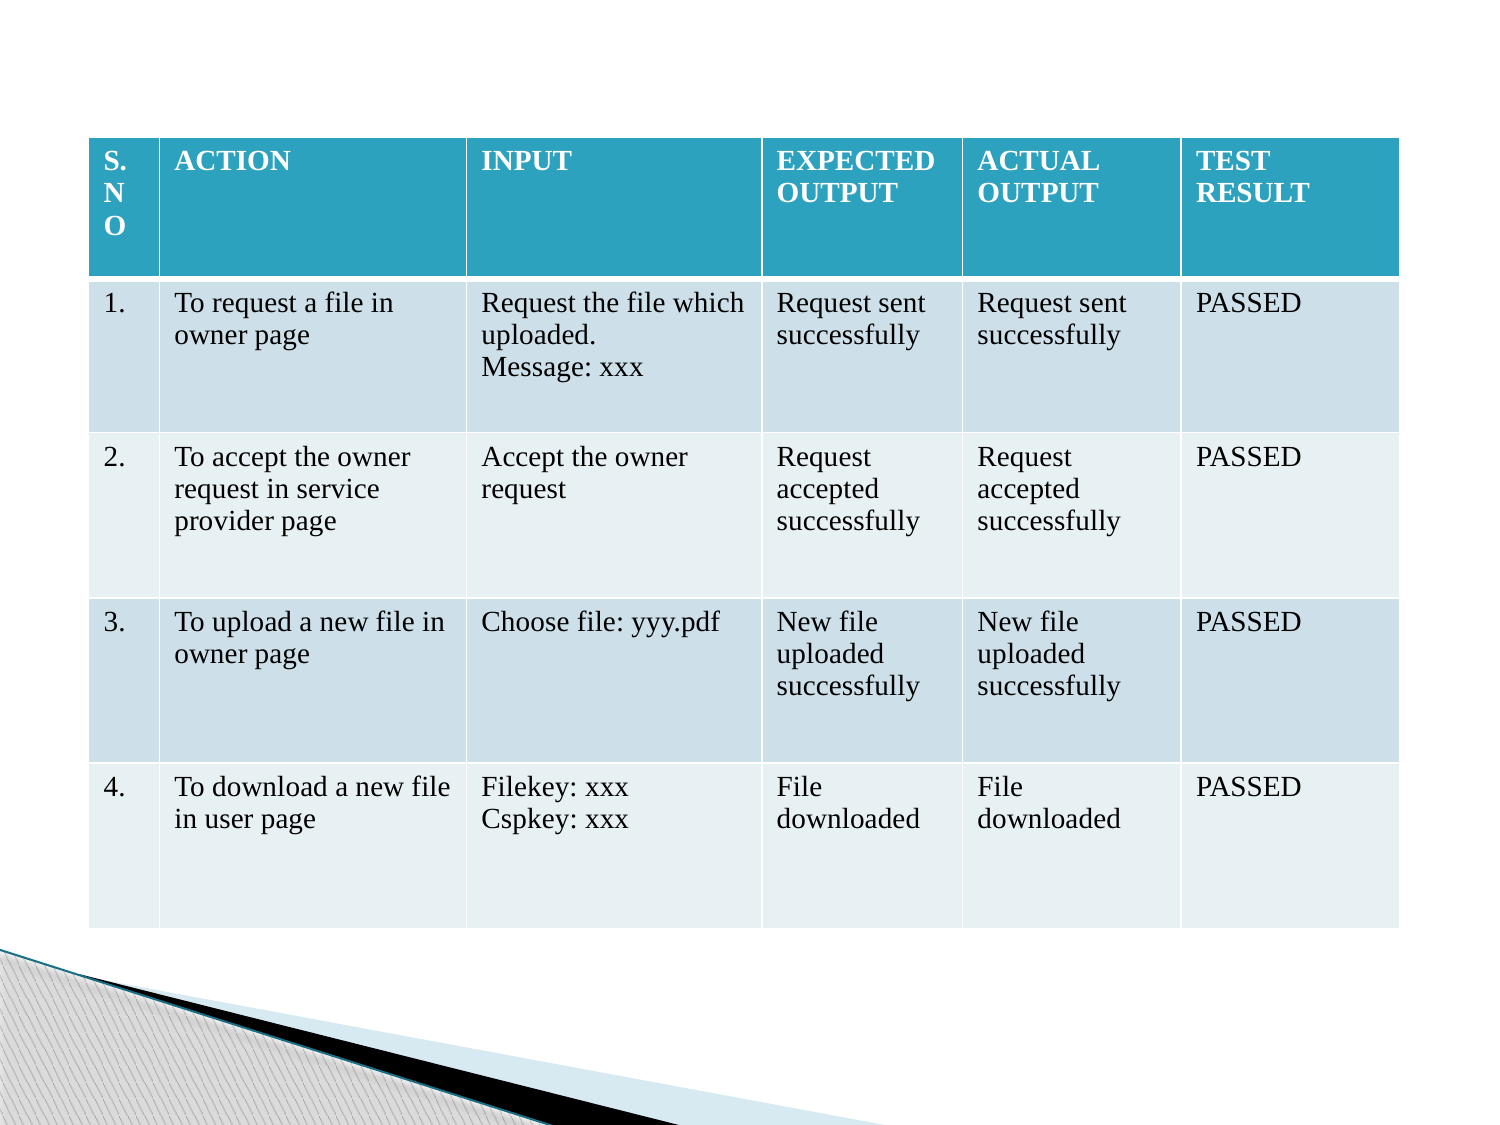

| S.NO | ACTION | INPUT | EXPECTED OUTPUT | ACTUAL OUTPUT | TEST RESULT |
| --- | --- | --- | --- | --- | --- |
| 1. | To request a file in owner page | Request the file which uploaded. Message: xxx | Request sent successfully | Request sent successfully | PASSED |
| 2. | To accept the owner request in service provider page | Accept the owner request | Request accepted successfully | Request accepted successfully | PASSED |
| 3. | To upload a new file in owner page | Choose file: yyy.pdf | New file uploaded successfully | New file uploaded successfully | PASSED |
| 4. | To download a new file in user page | Filekey: xxx Cspkey: xxx | File downloaded | File downloaded | PASSED |